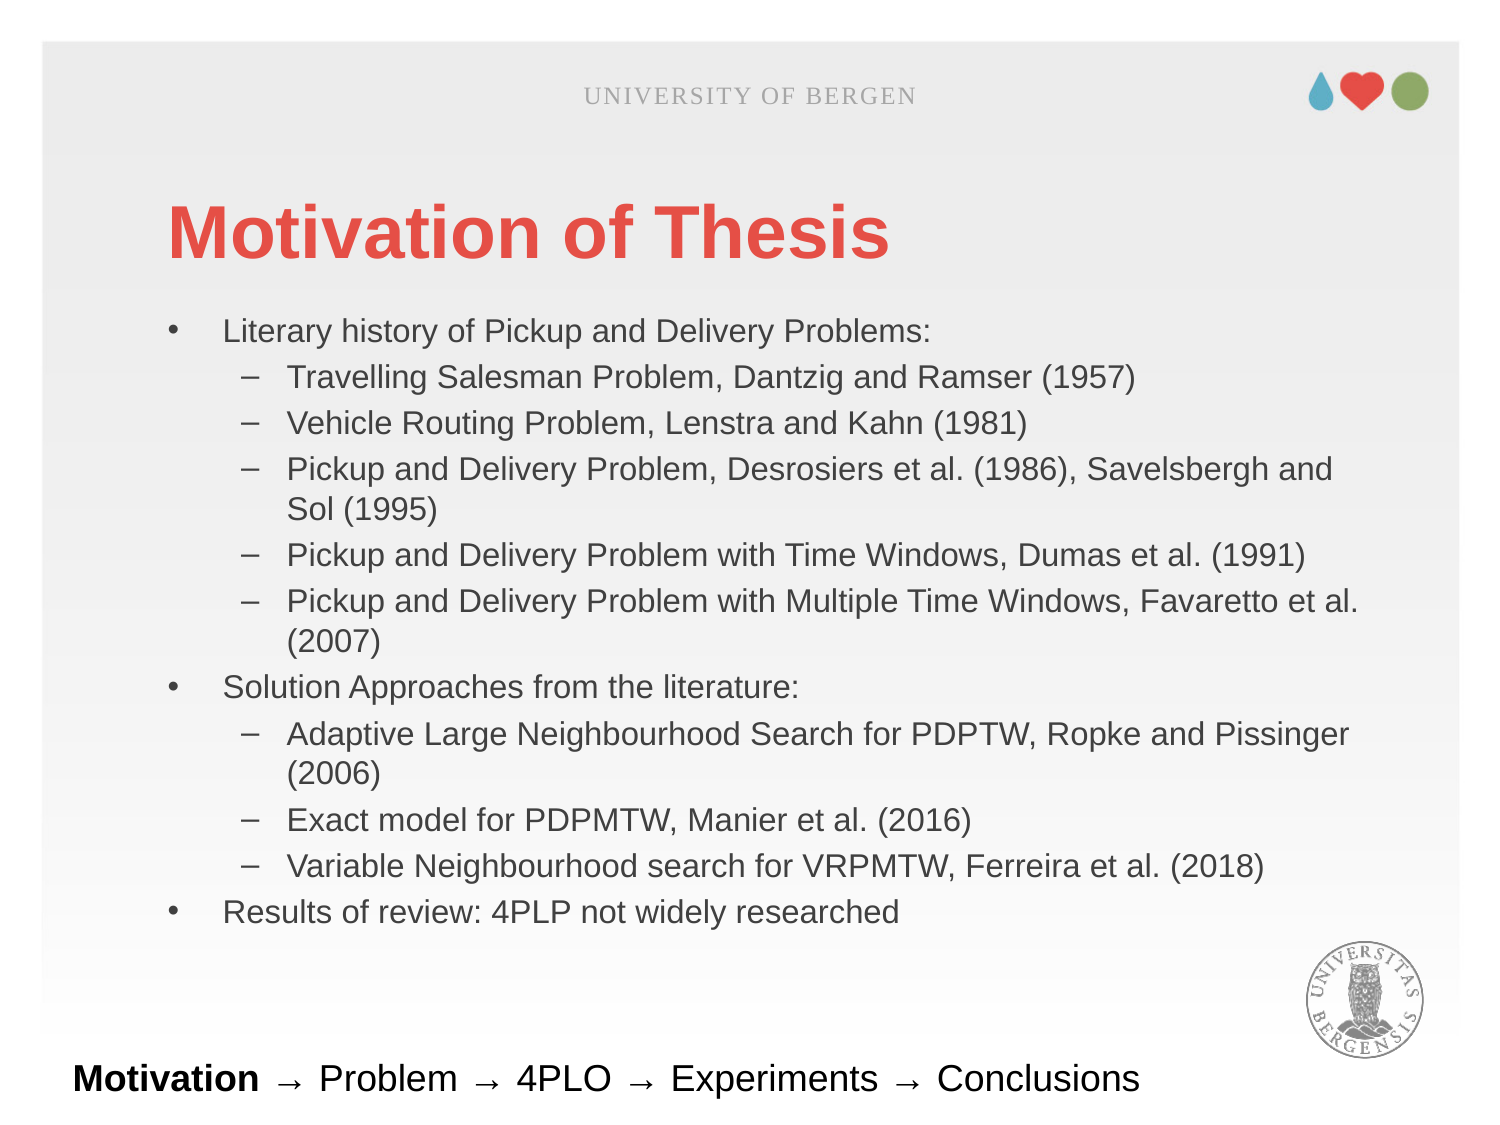

UNIVERSITY OF BERGEN
# Motivation of Thesis
Literary history of Pickup and Delivery Problems:
Travelling Salesman Problem, Dantzig and Ramser (1957)
Vehicle Routing Problem, Lenstra and Kahn (1981)
Pickup and Delivery Problem, Desrosiers et al. (1986), Savelsbergh and Sol (1995)
Pickup and Delivery Problem with Time Windows, Dumas et al. (1991)
Pickup and Delivery Problem with Multiple Time Windows, Favaretto et al. (2007)
Solution Approaches from the literature:
Adaptive Large Neighbourhood Search for PDPTW, Ropke and Pissinger (2006)
Exact model for PDPMTW, Manier et al. (2016)
Variable Neighbourhood search for VRPMTW, Ferreira et al. (2018)
Results of review: 4PLP not widely researched
Motivation → Problem → 4PLO → Experiments → Conclusions